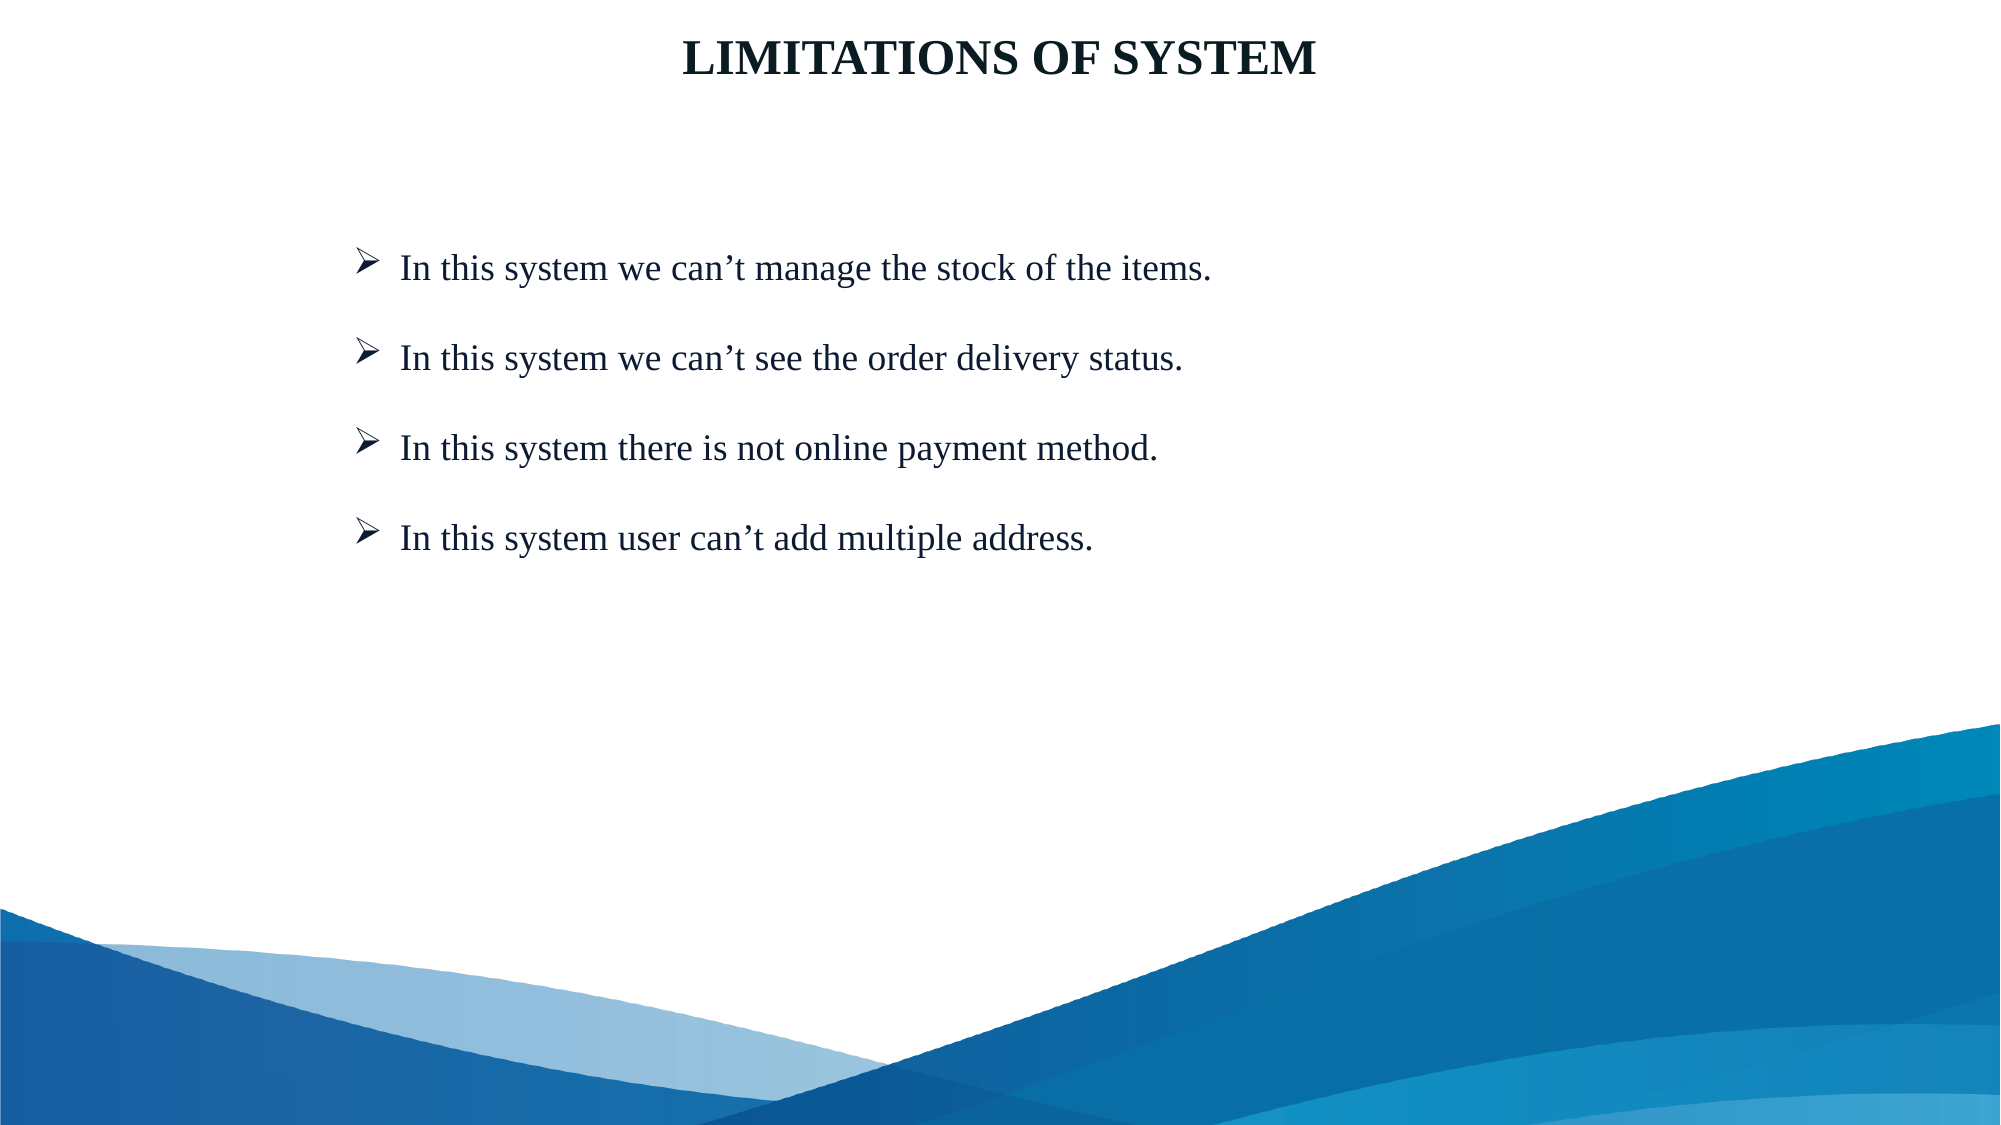

LIMITATIONS OF SYSTEM
In this system we can’t manage the stock of the items.
In this system we can’t see the order delivery status.
In this system there is not online payment method.
In this system user can’t add multiple address.